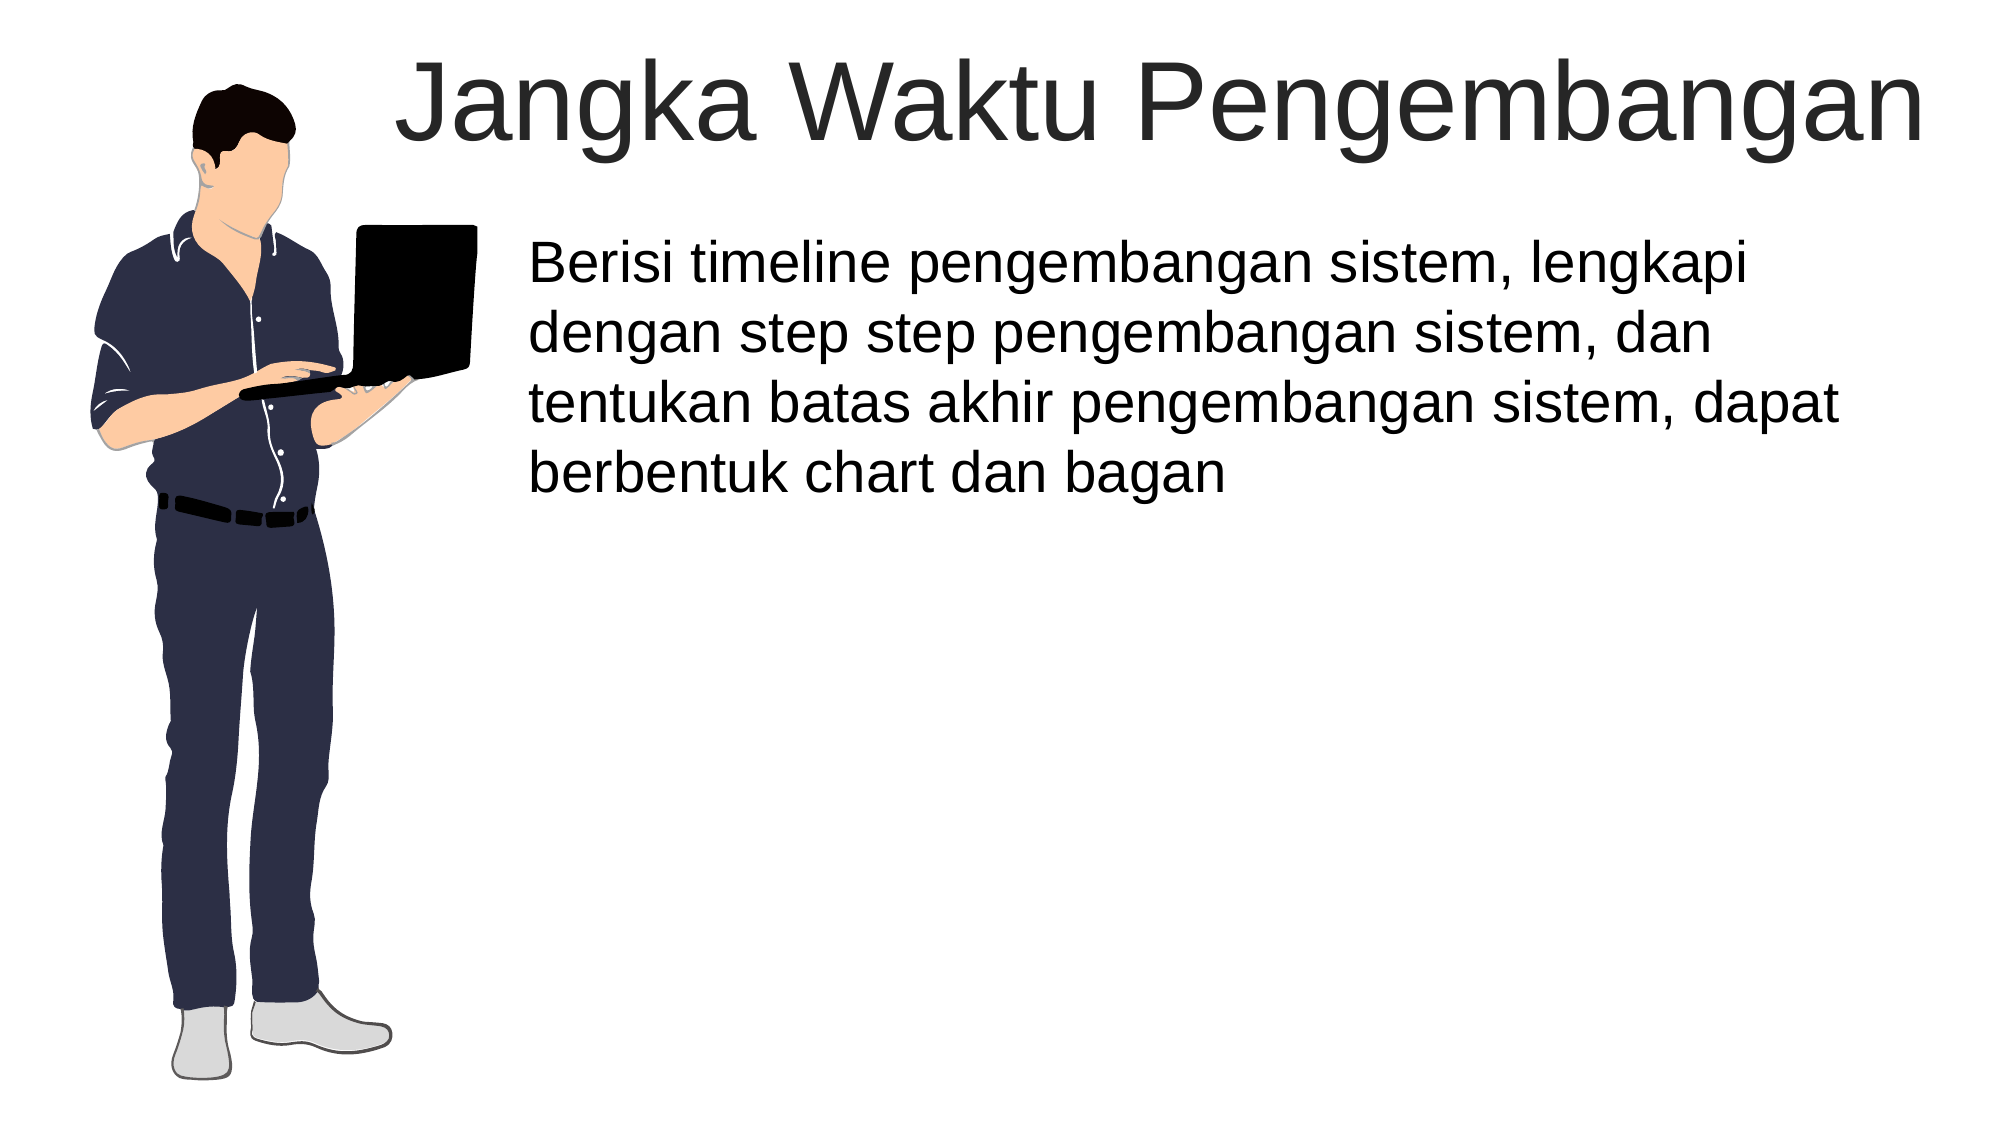

Jangka Waktu Pengembangan

Berisi timeline pengembangan sistem, lengkapi dengan step step pengembangan sistem, dan tentukan batas akhir pengembangan sistem, dapat berbentuk chart dan bagan